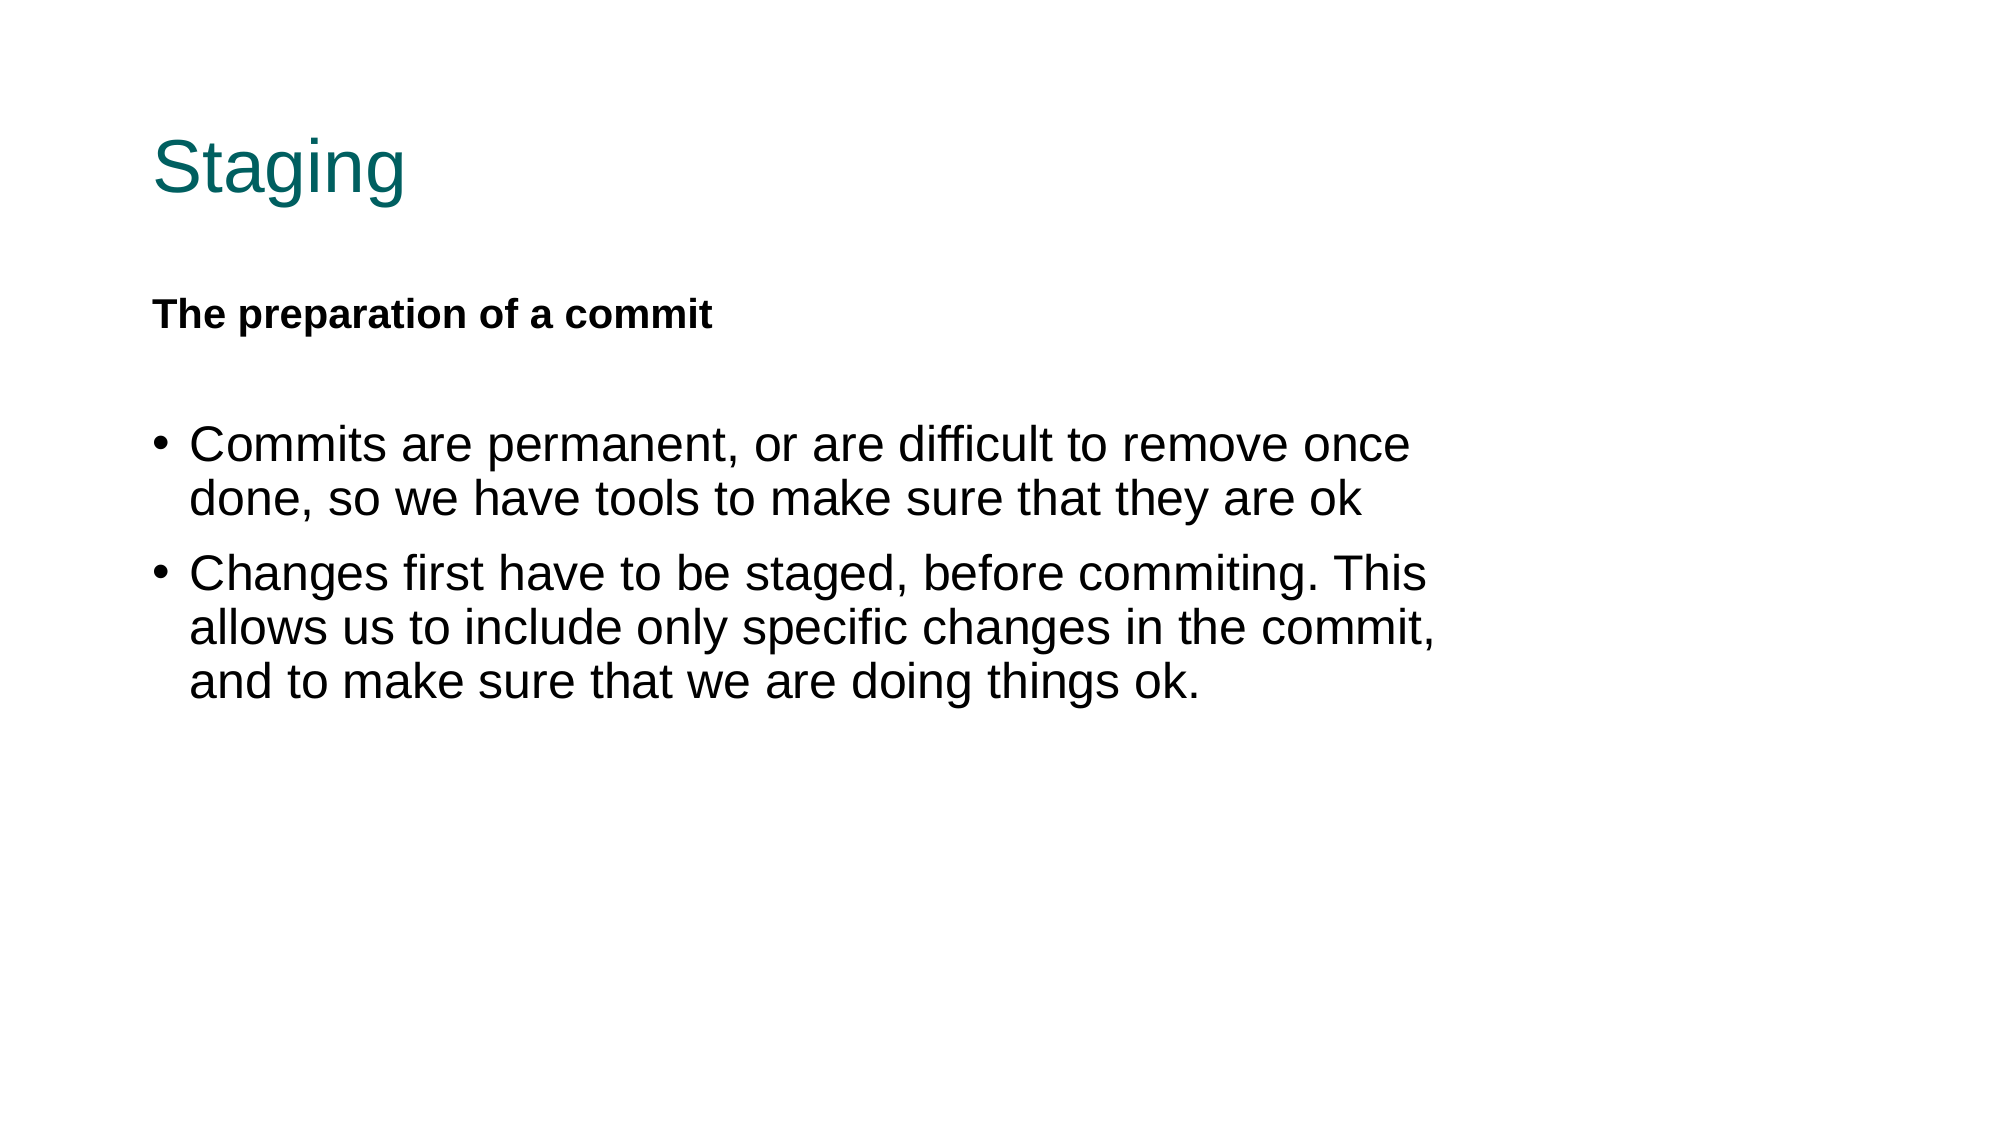

Staging
The preparation of a commit
Commits are permanent, or are difficult to remove once done, so we have tools to make sure that they are ok
Changes first have to be staged, before commiting. This allows us to include only specific changes in the commit, and to make sure that we are doing things ok.

#